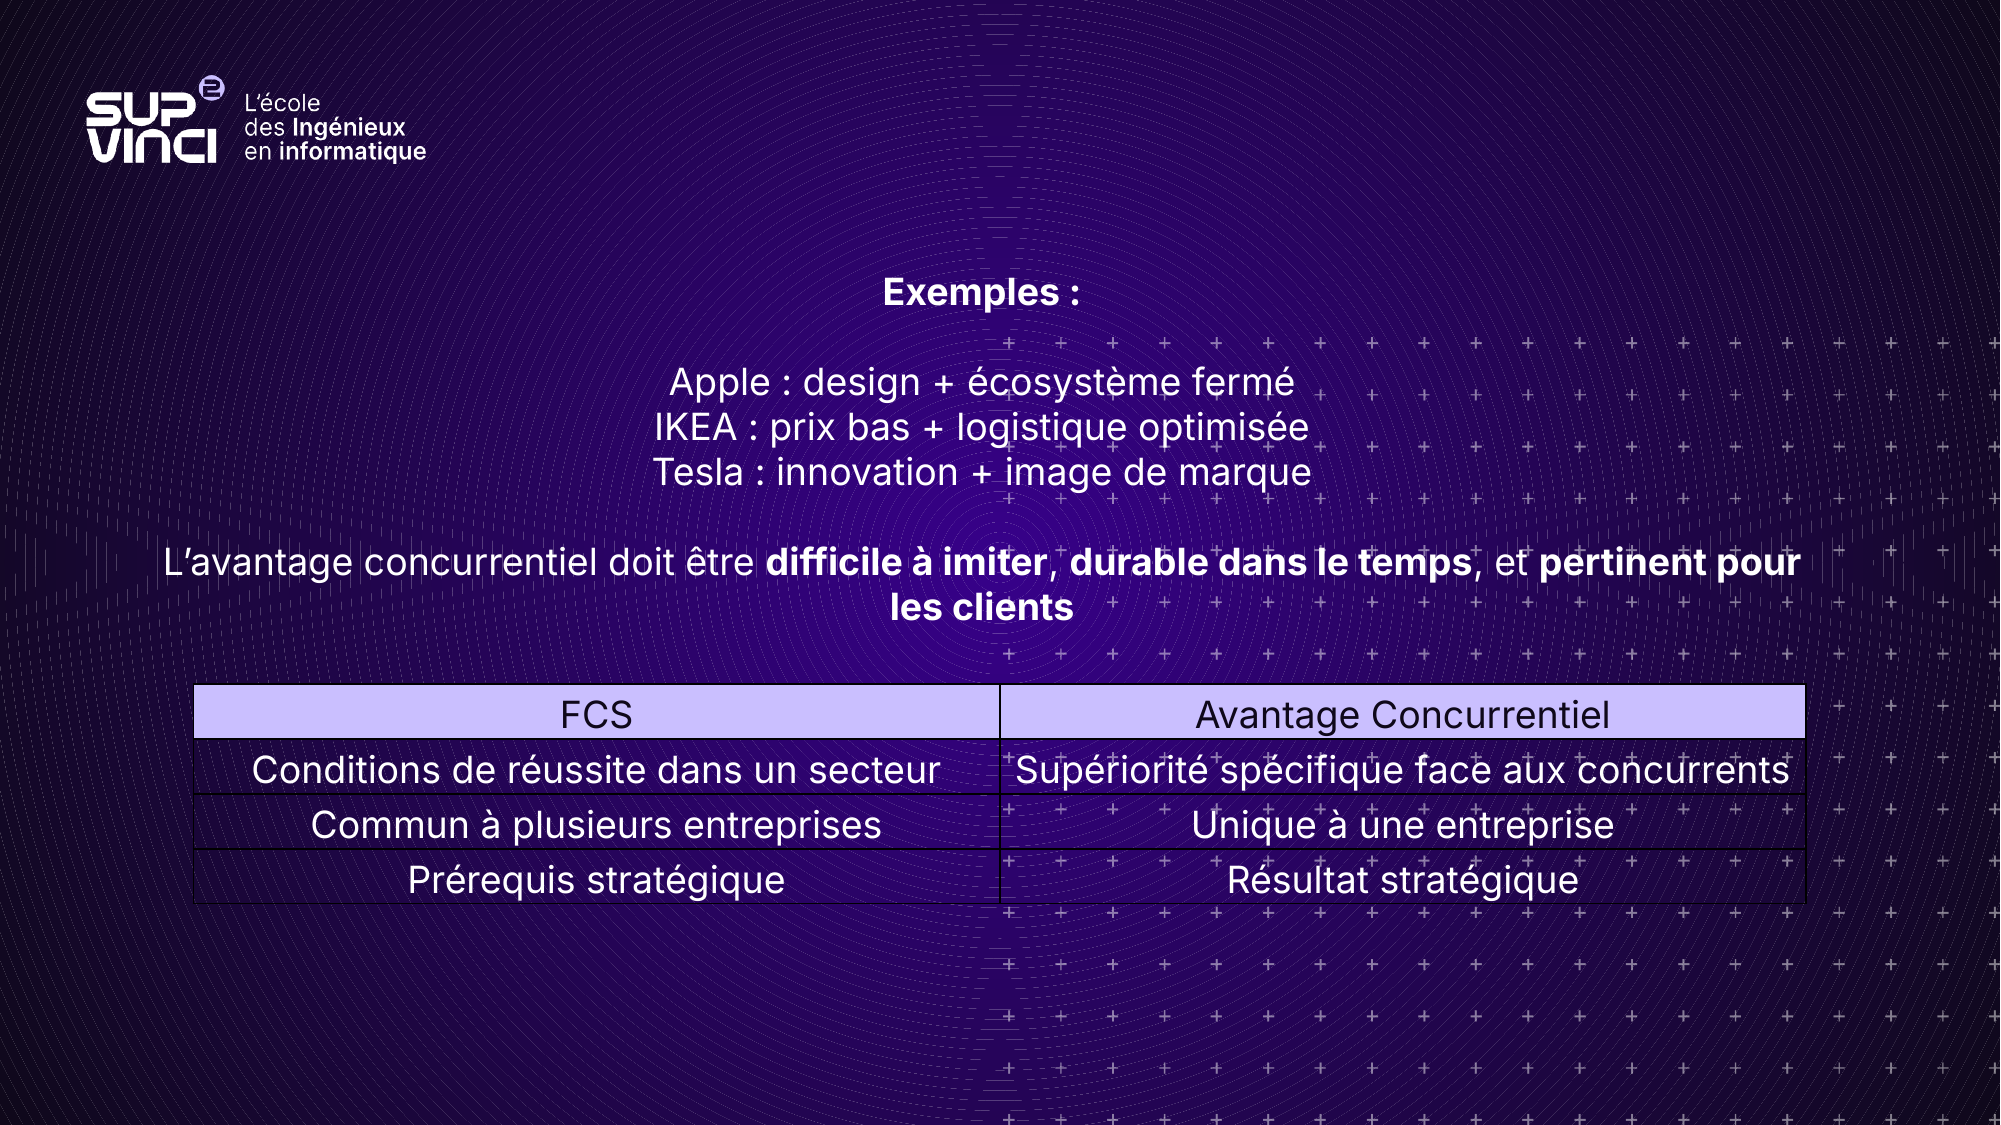

Exemples :

Apple : design + écosystème fermé
IKEA : prix bas + logistique optimisée
Tesla : innovation + image de marque

L’avantage concurrentiel doit être difficile à imiter, durable dans le temps, et pertinent pour les clients

| FCS | Avantage Concurrentiel |
| --- | --- |
| Conditions de réussite dans un secteur | Supériorité spécifique face aux concurrents |
| Commun à plusieurs entreprises | Unique à une entreprise |
| Prérequis stratégique | Résultat stratégique |